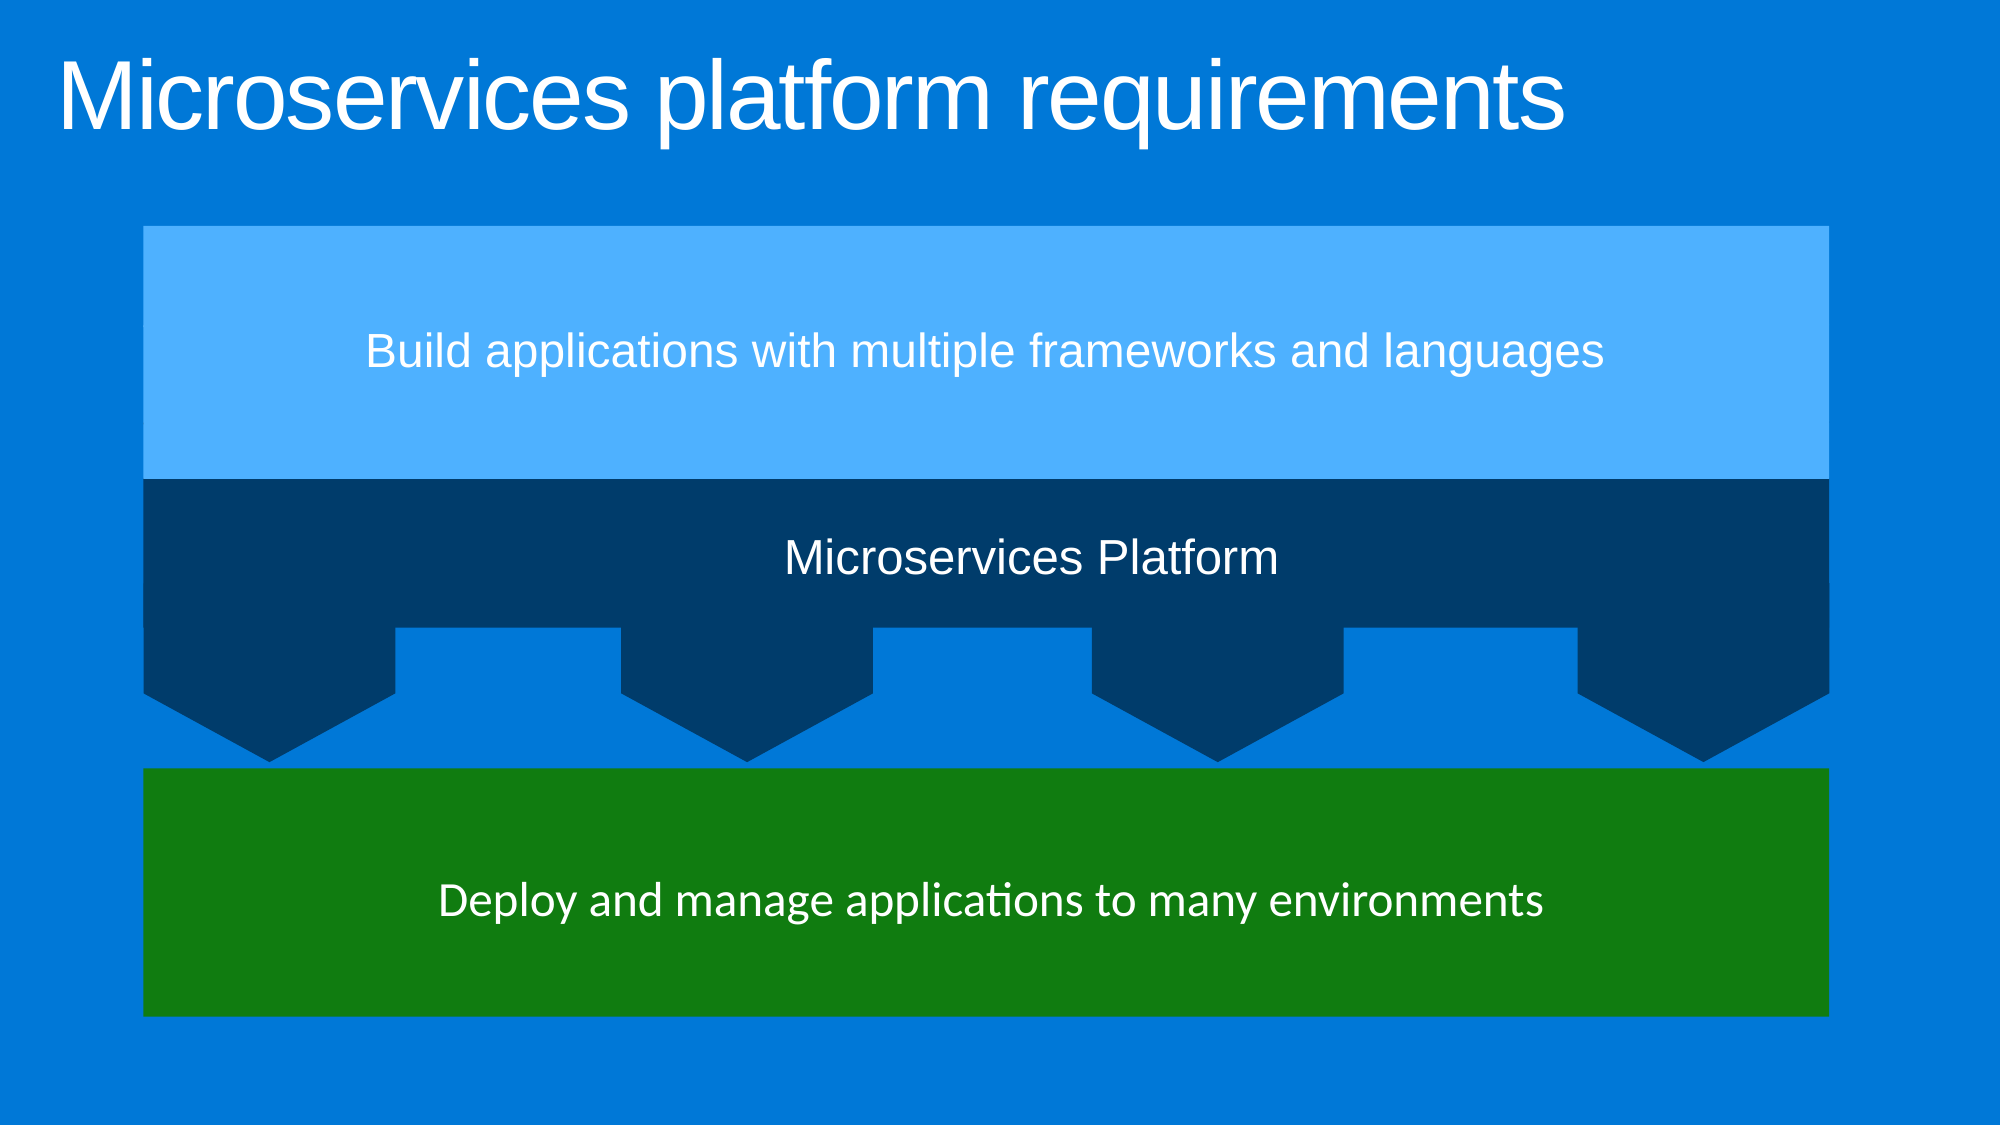

Microservices platform requirements
Build applications with multiple frameworks and languages

Microservices Platform

Deploy and manage applications to many environments